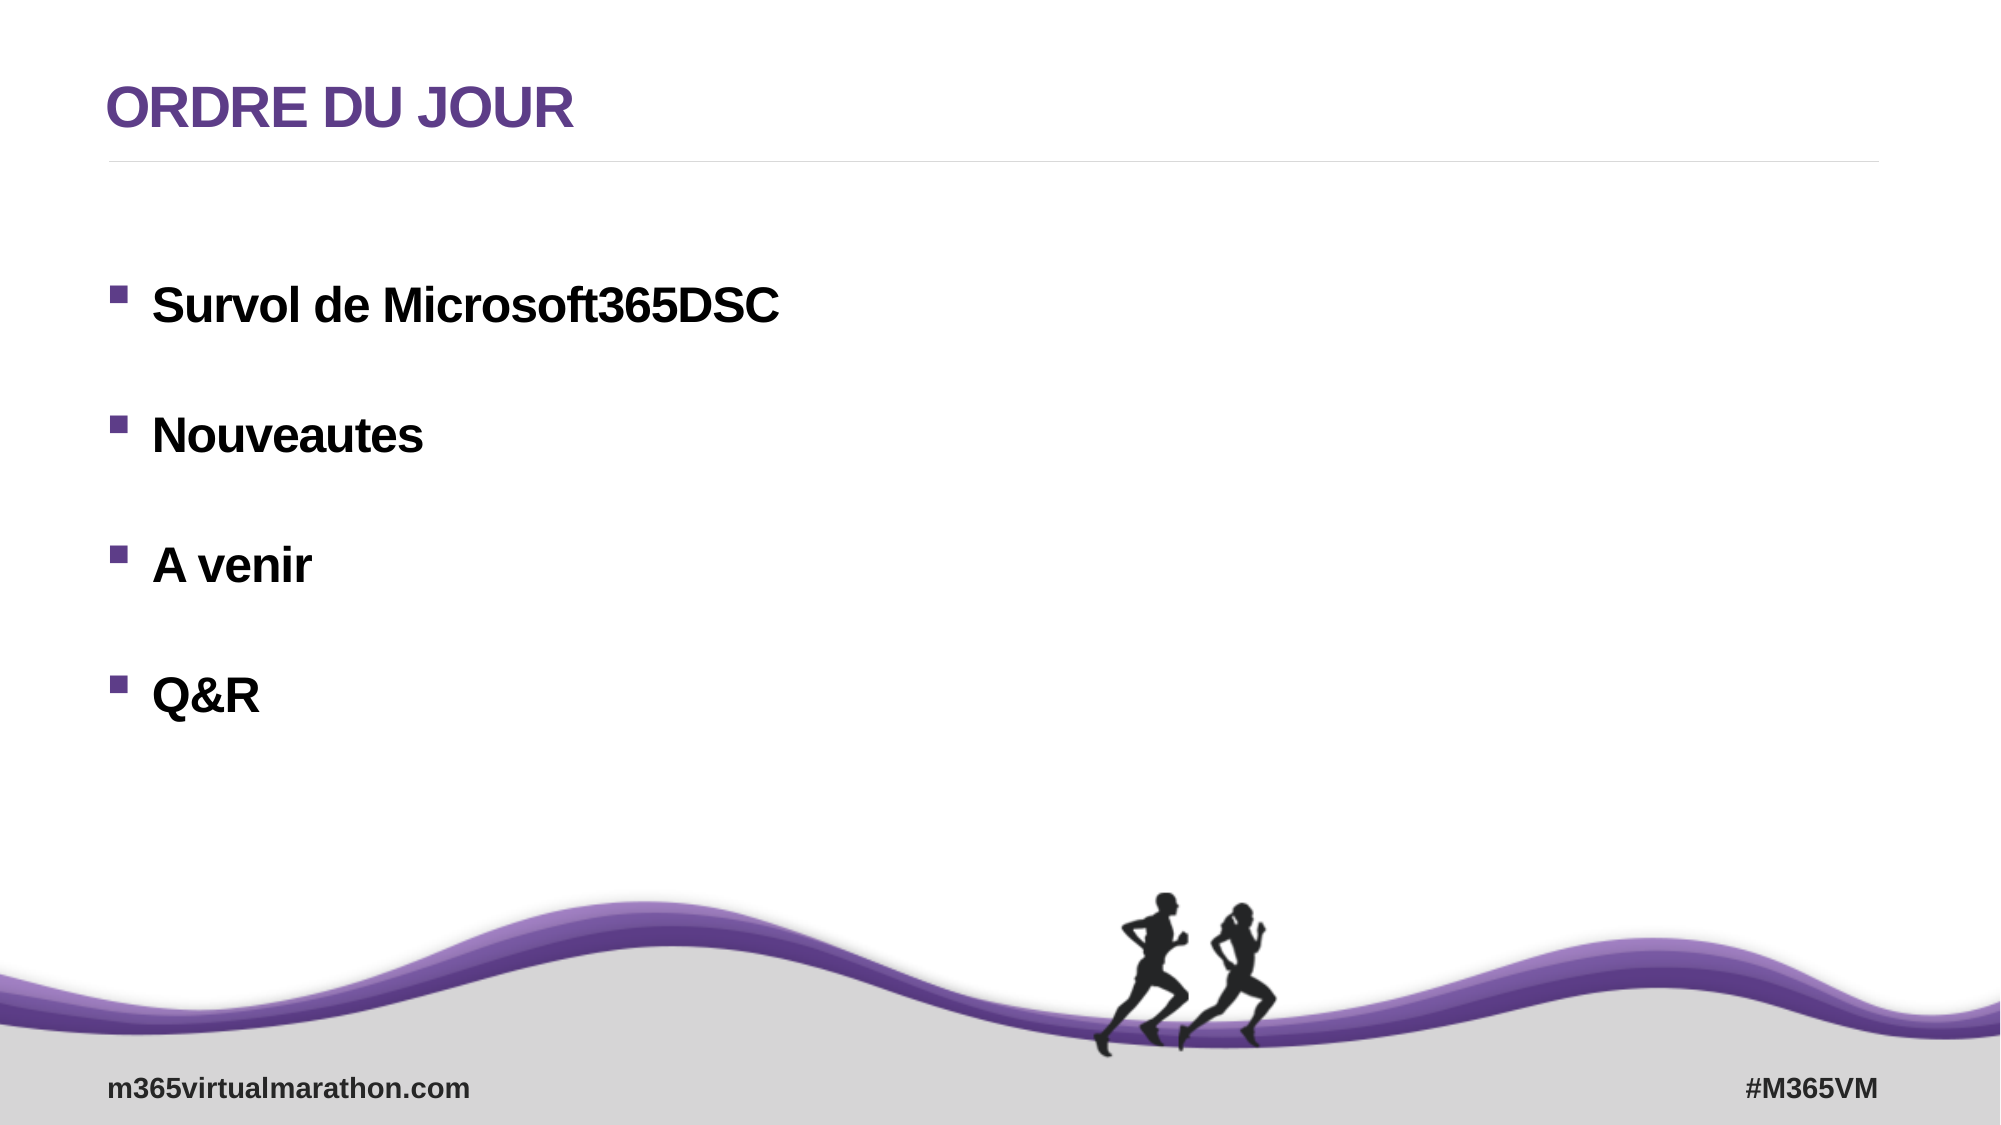

# ORDRE DU JOUR
Survol de Microsoft365DSC
Nouveautes
A venir
Q&R